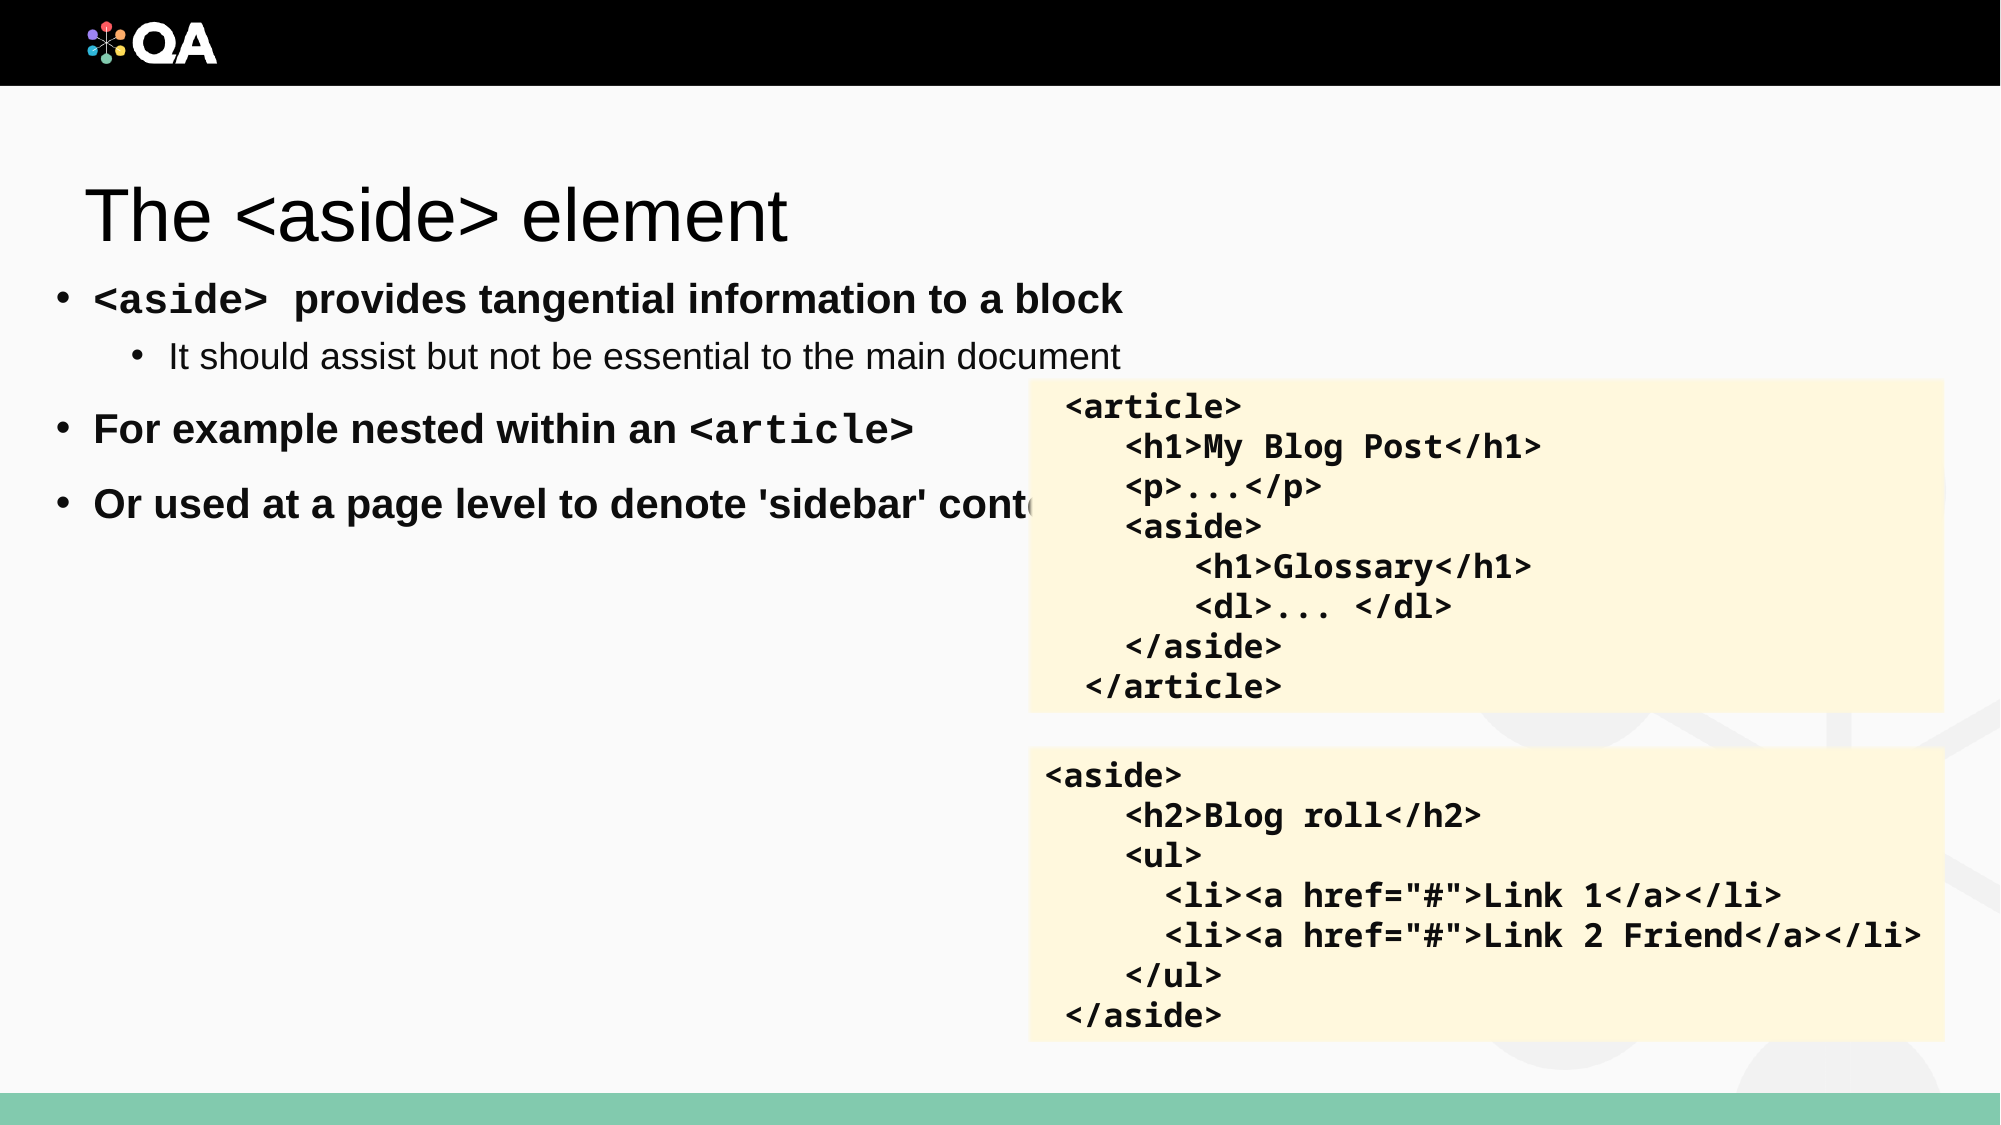

# The <aside> element
<aside> provides tangential information to a block
It should assist but not be essential to the main document
For example nested within an <article>
Or used at a page level to denote 'sidebar' content

 <article>
    <h1>My Blog Post</h1>
    <p>...</p>
    <aside>
	<h1>Glossary</h1>
      	<dl>... </dl>
    </aside>
  </article>
<aside>
    <h2>Blog roll</h2>
    <ul>
      <li><a href="#">Link 1</a></li>
      <li><a href="#">Link 2 Friend</a></li>
    </ul>
 </aside>